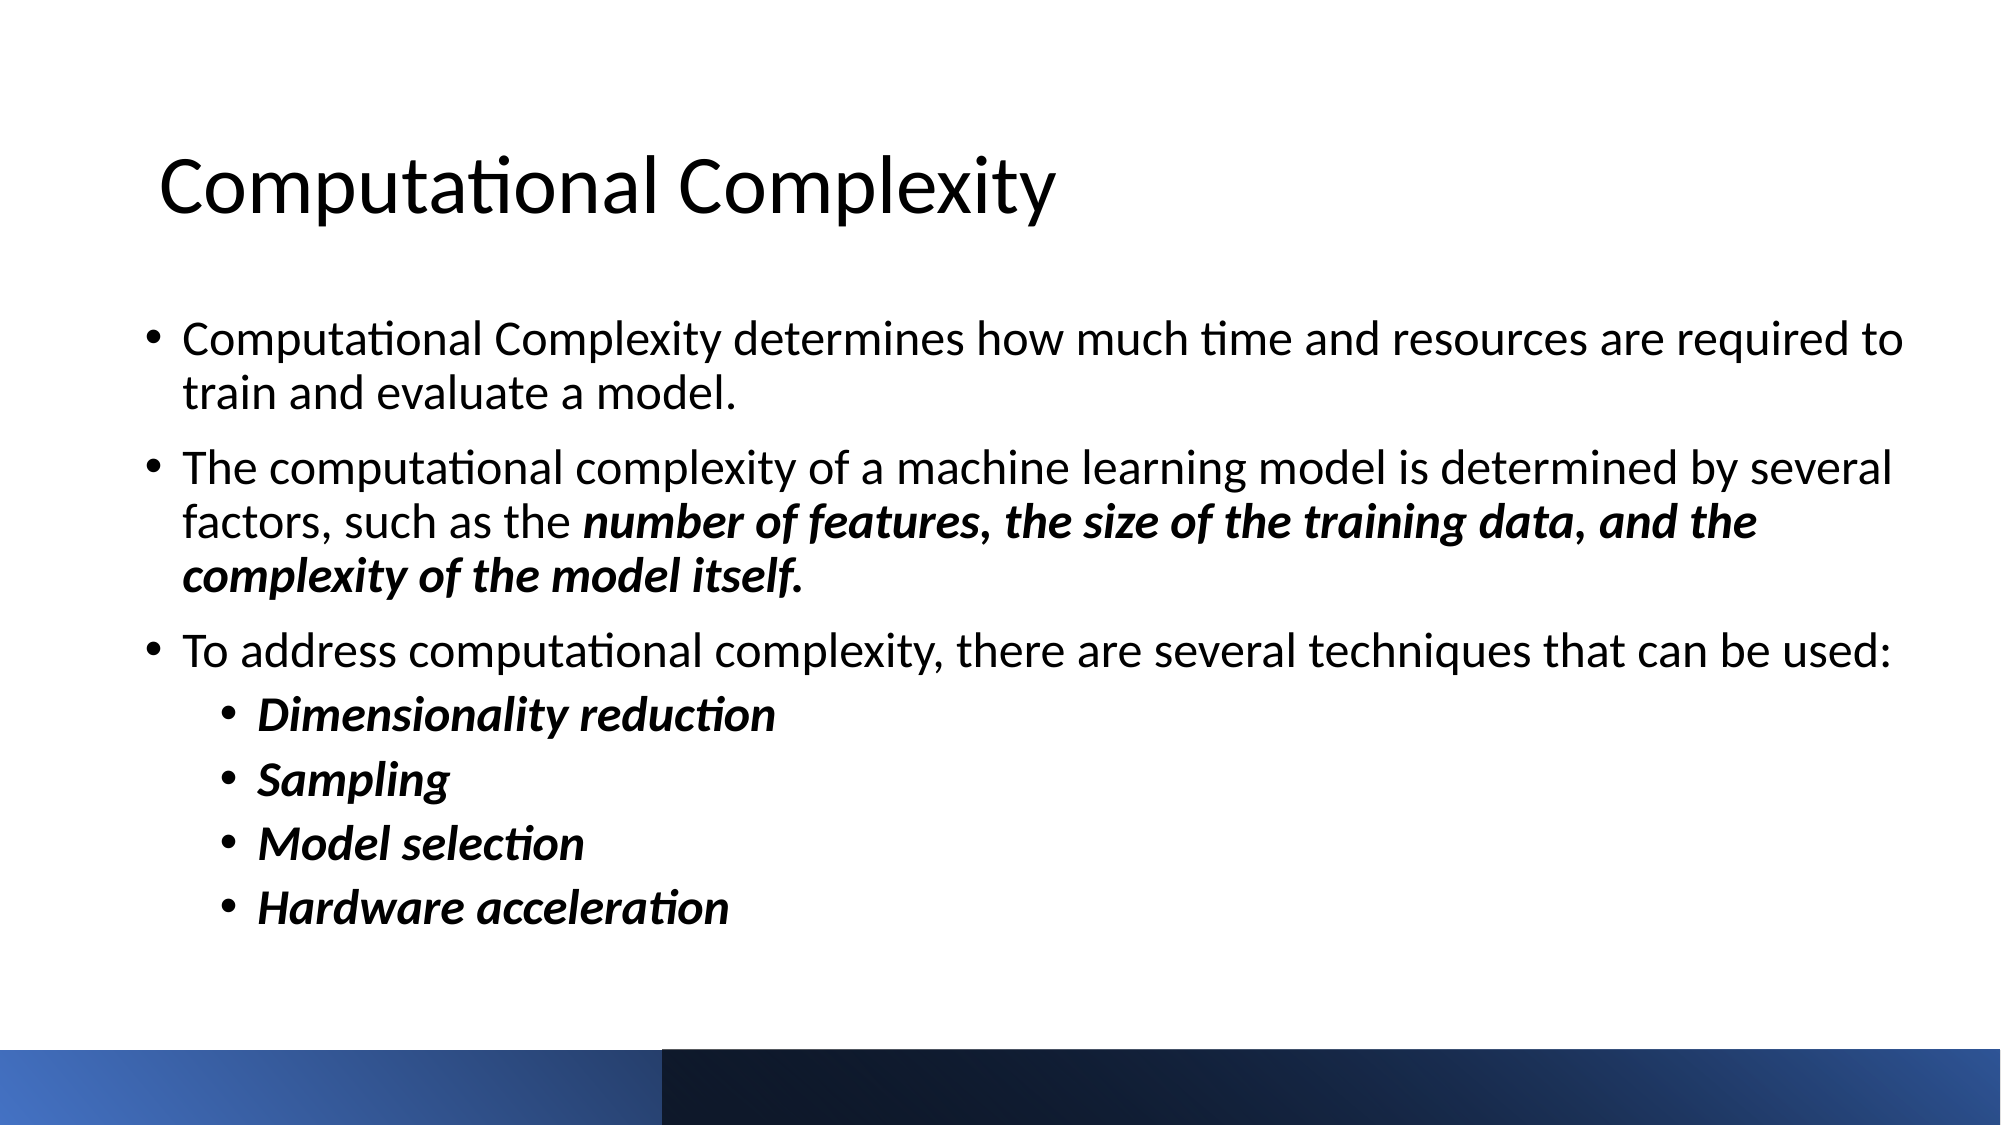

# Computational Complexity
Computational Complexity determines how much time and resources are required to train and evaluate a model.
The computational complexity of a machine learning model is determined by several factors, such as the number of features, the size of the training data, and the complexity of the model itself.
To address computational complexity, there are several techniques that can be used:
Dimensionality reduction
Sampling
Model selection
Hardware acceleration